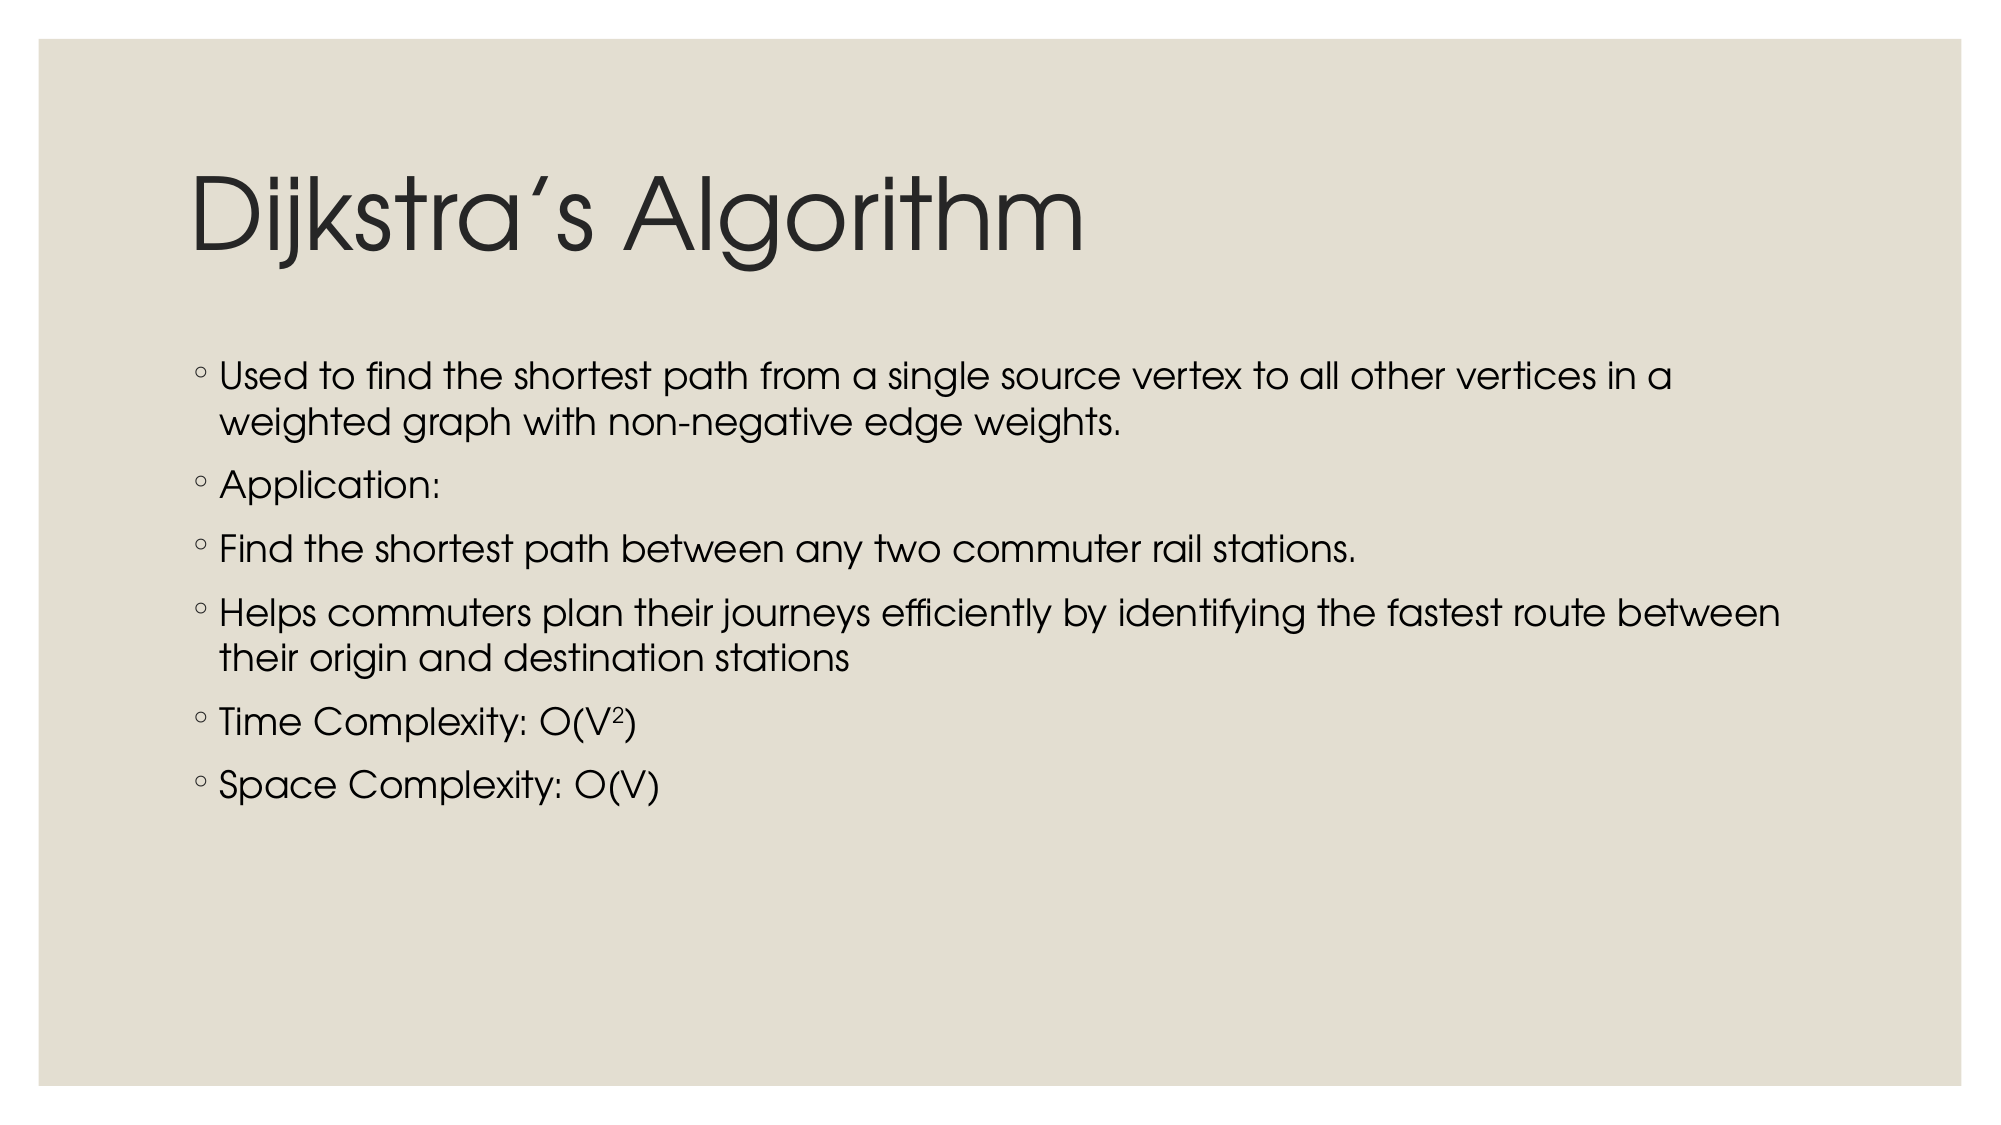

# Dijkstra’s Algorithm
Used to find the shortest path from a single source vertex to all other vertices in a weighted graph with non-negative edge weights.
Application:
Find the shortest path between any two commuter rail stations.
Helps commuters plan their journeys efficiently by identifying the fastest route between their origin and destination stations
Time Complexity: O(V2)
Space Complexity: O(V)